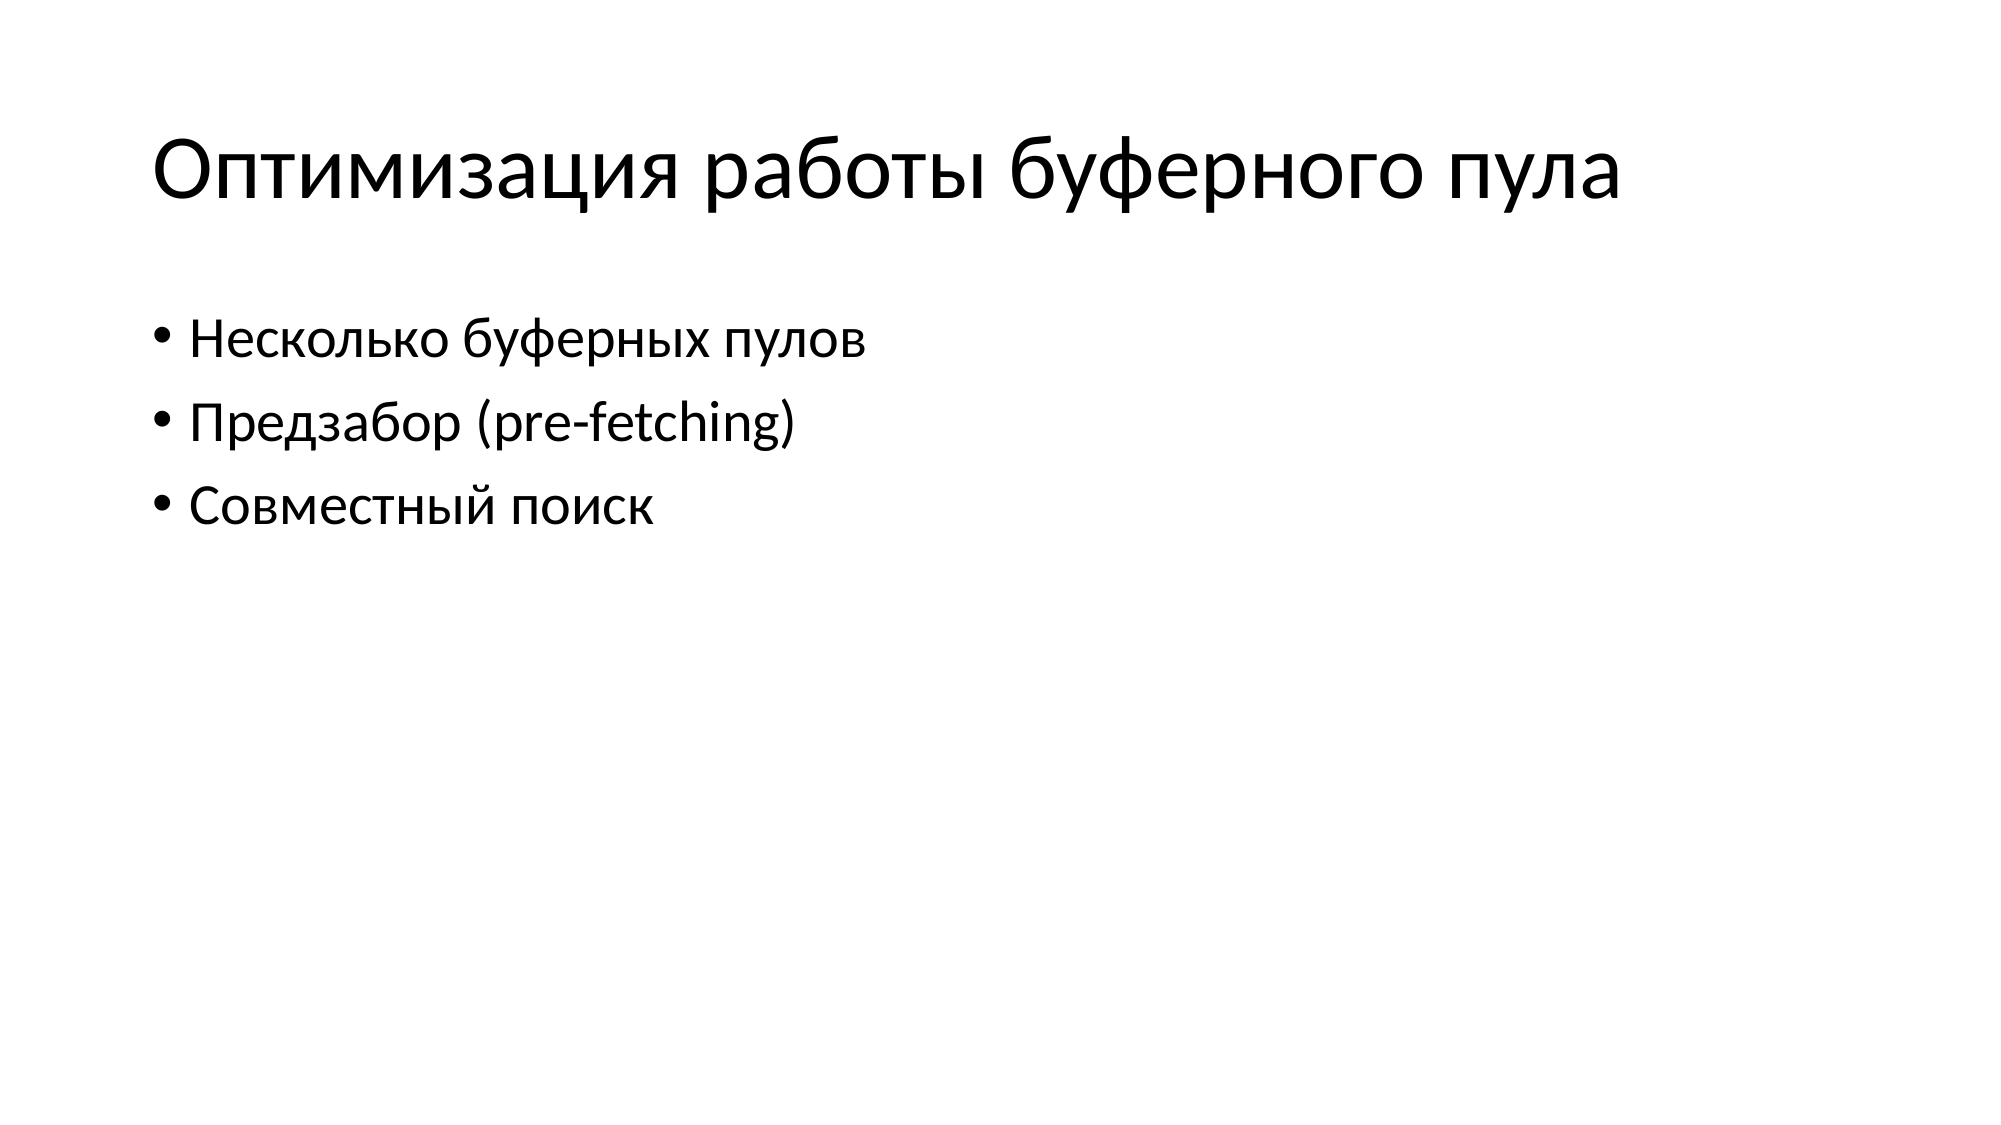

# Оптимизация работы буферного пула
Несколько буферных пулов
Предзабор (pre-fetching)
Совместный поиск